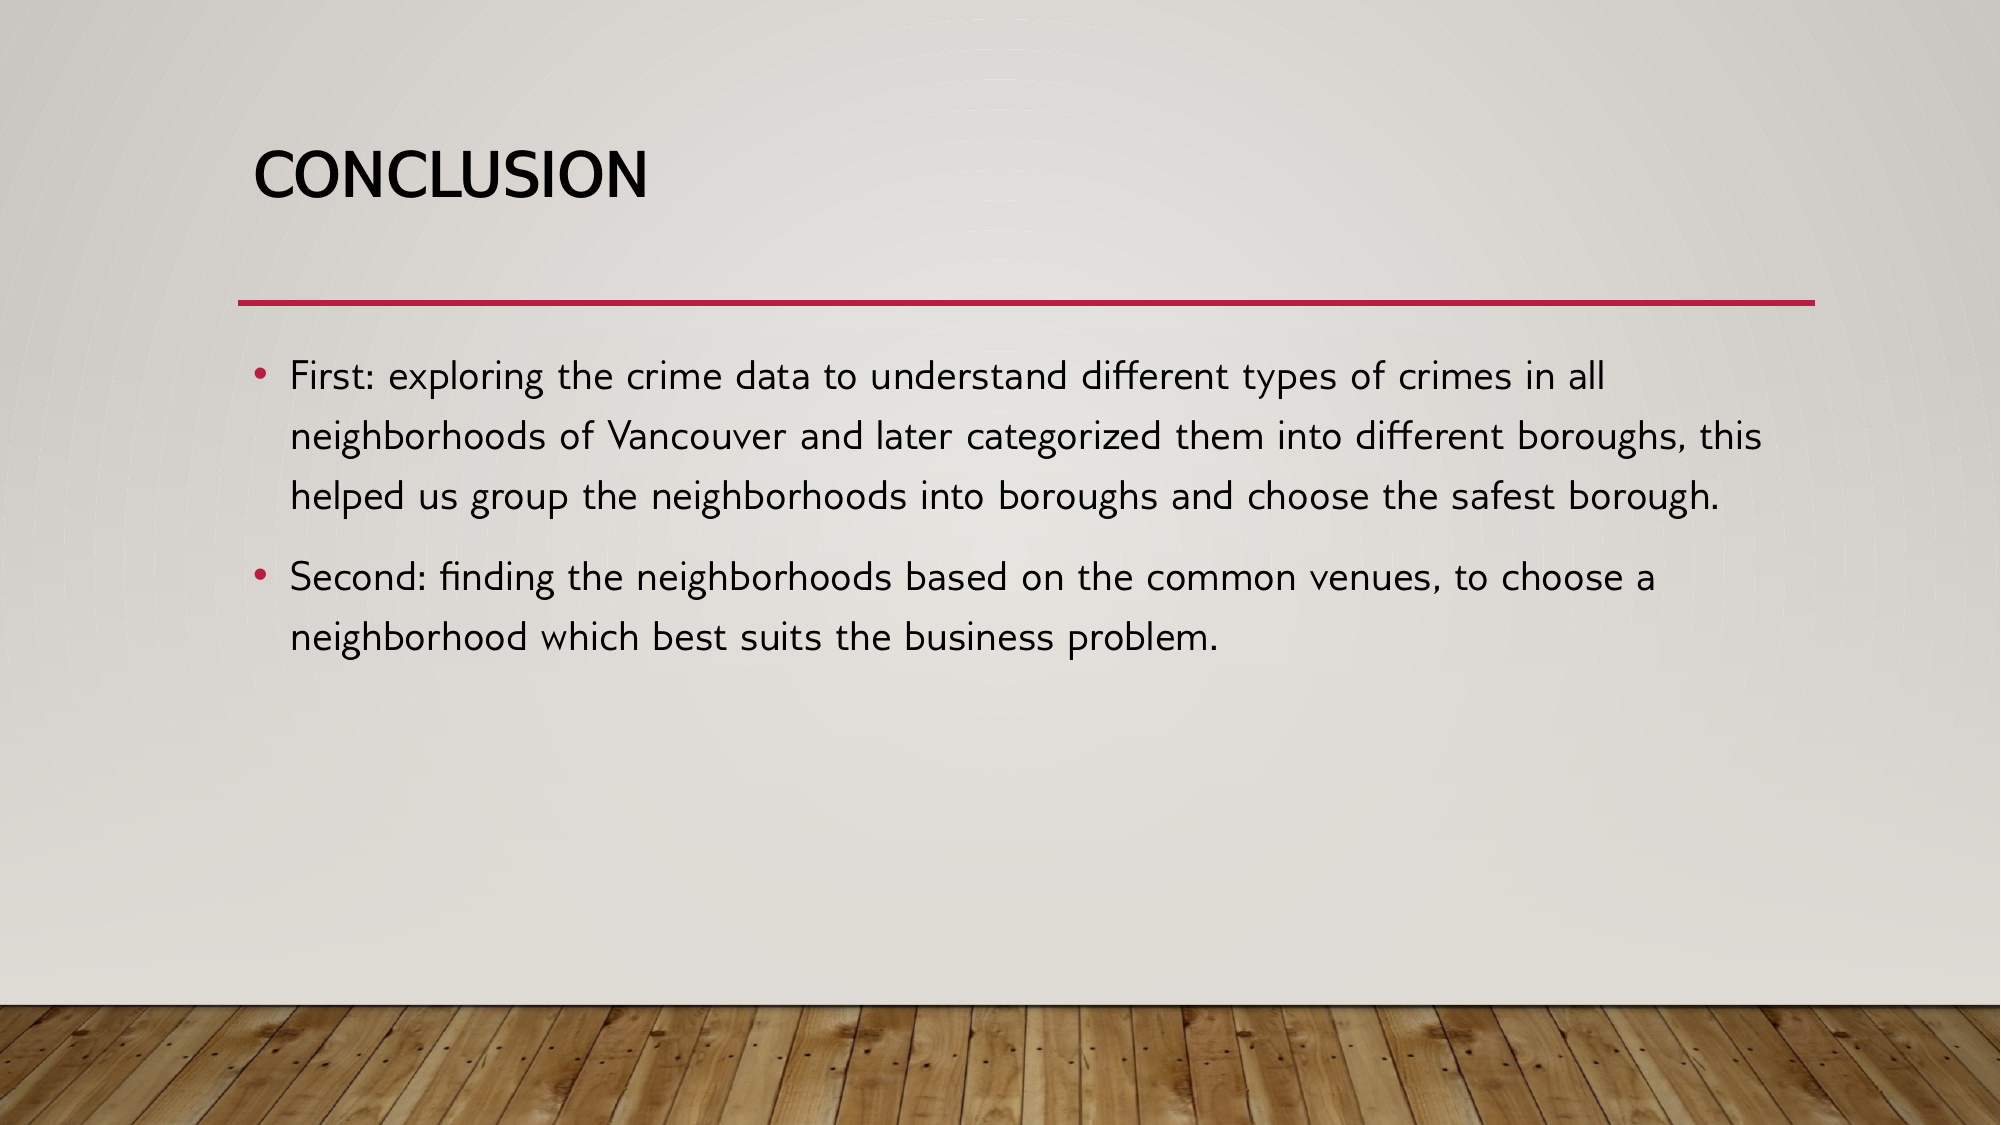

# Conclusion
First: exploring the crime data to understand different types of crimes in all neighborhoods of Vancouver and later categorized them into different boroughs, this helped us group the neighborhoods into boroughs and choose the safest borough.
Second: finding the neighborhoods based on the common venues, to choose a neighborhood which best suits the business problem.